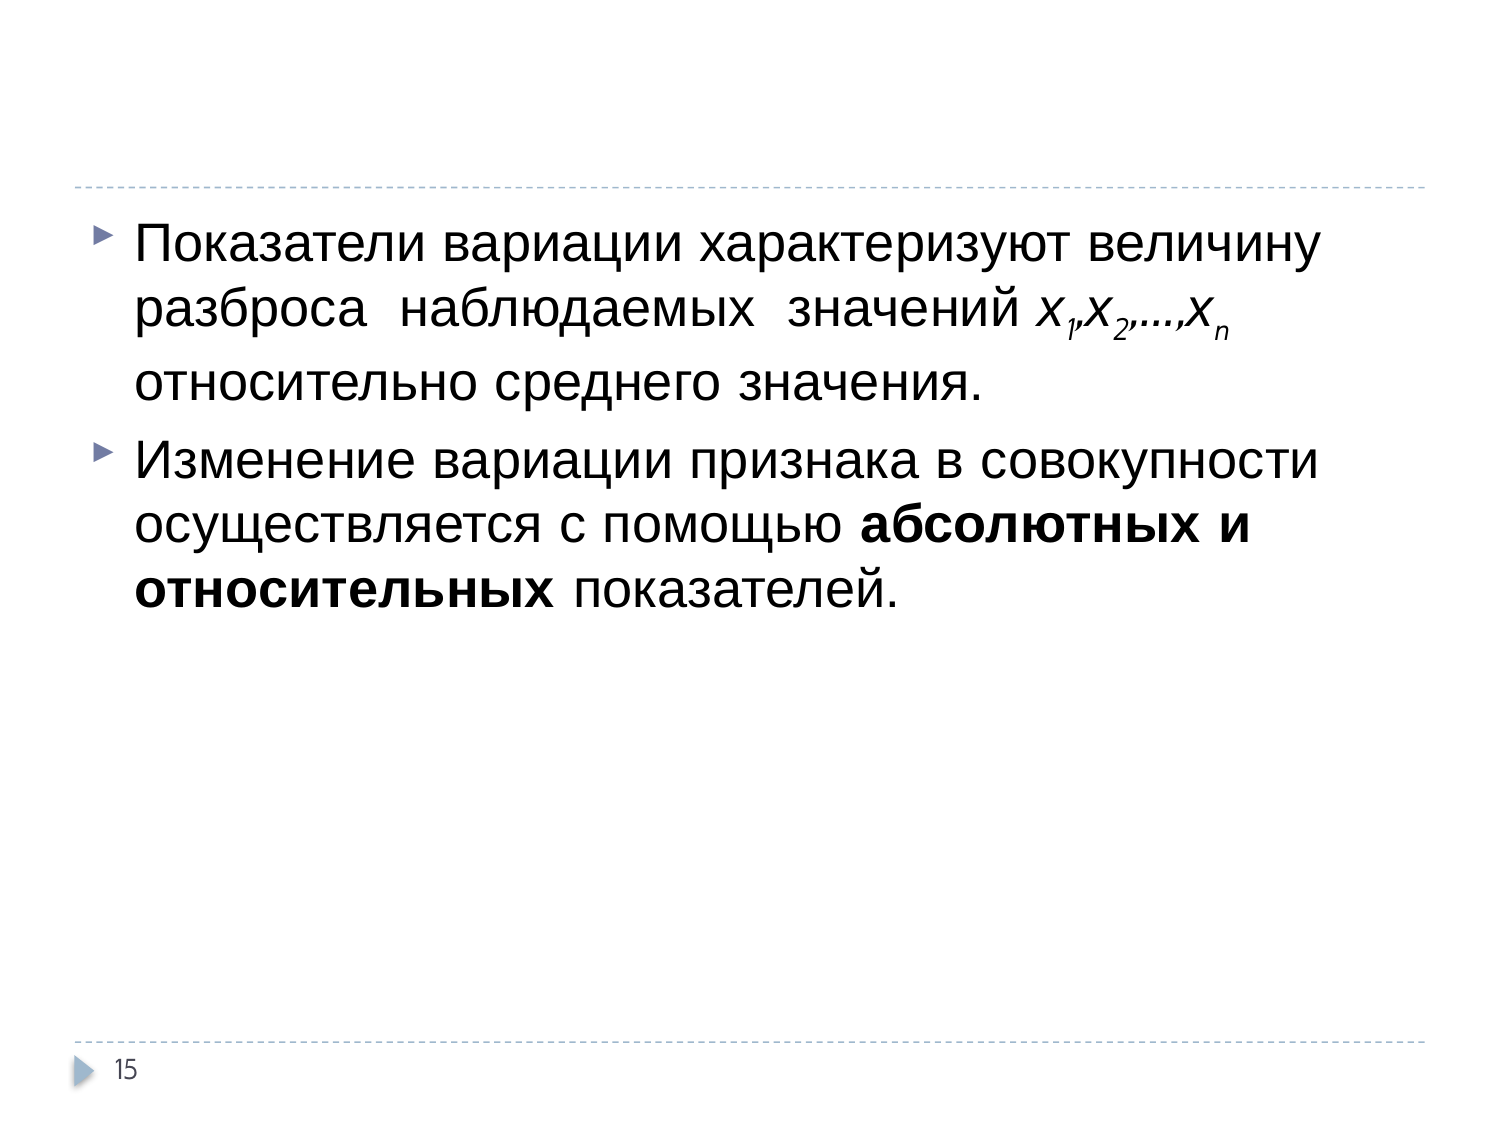

#
Показатели вариации характеризуют величину разброса  наблюдаемых  значений х1,х2,…,хn относительно среднего значения.
Изменение вариации признака в совокупности осуществляется с помощью абсолютных и относительных показателей.
15